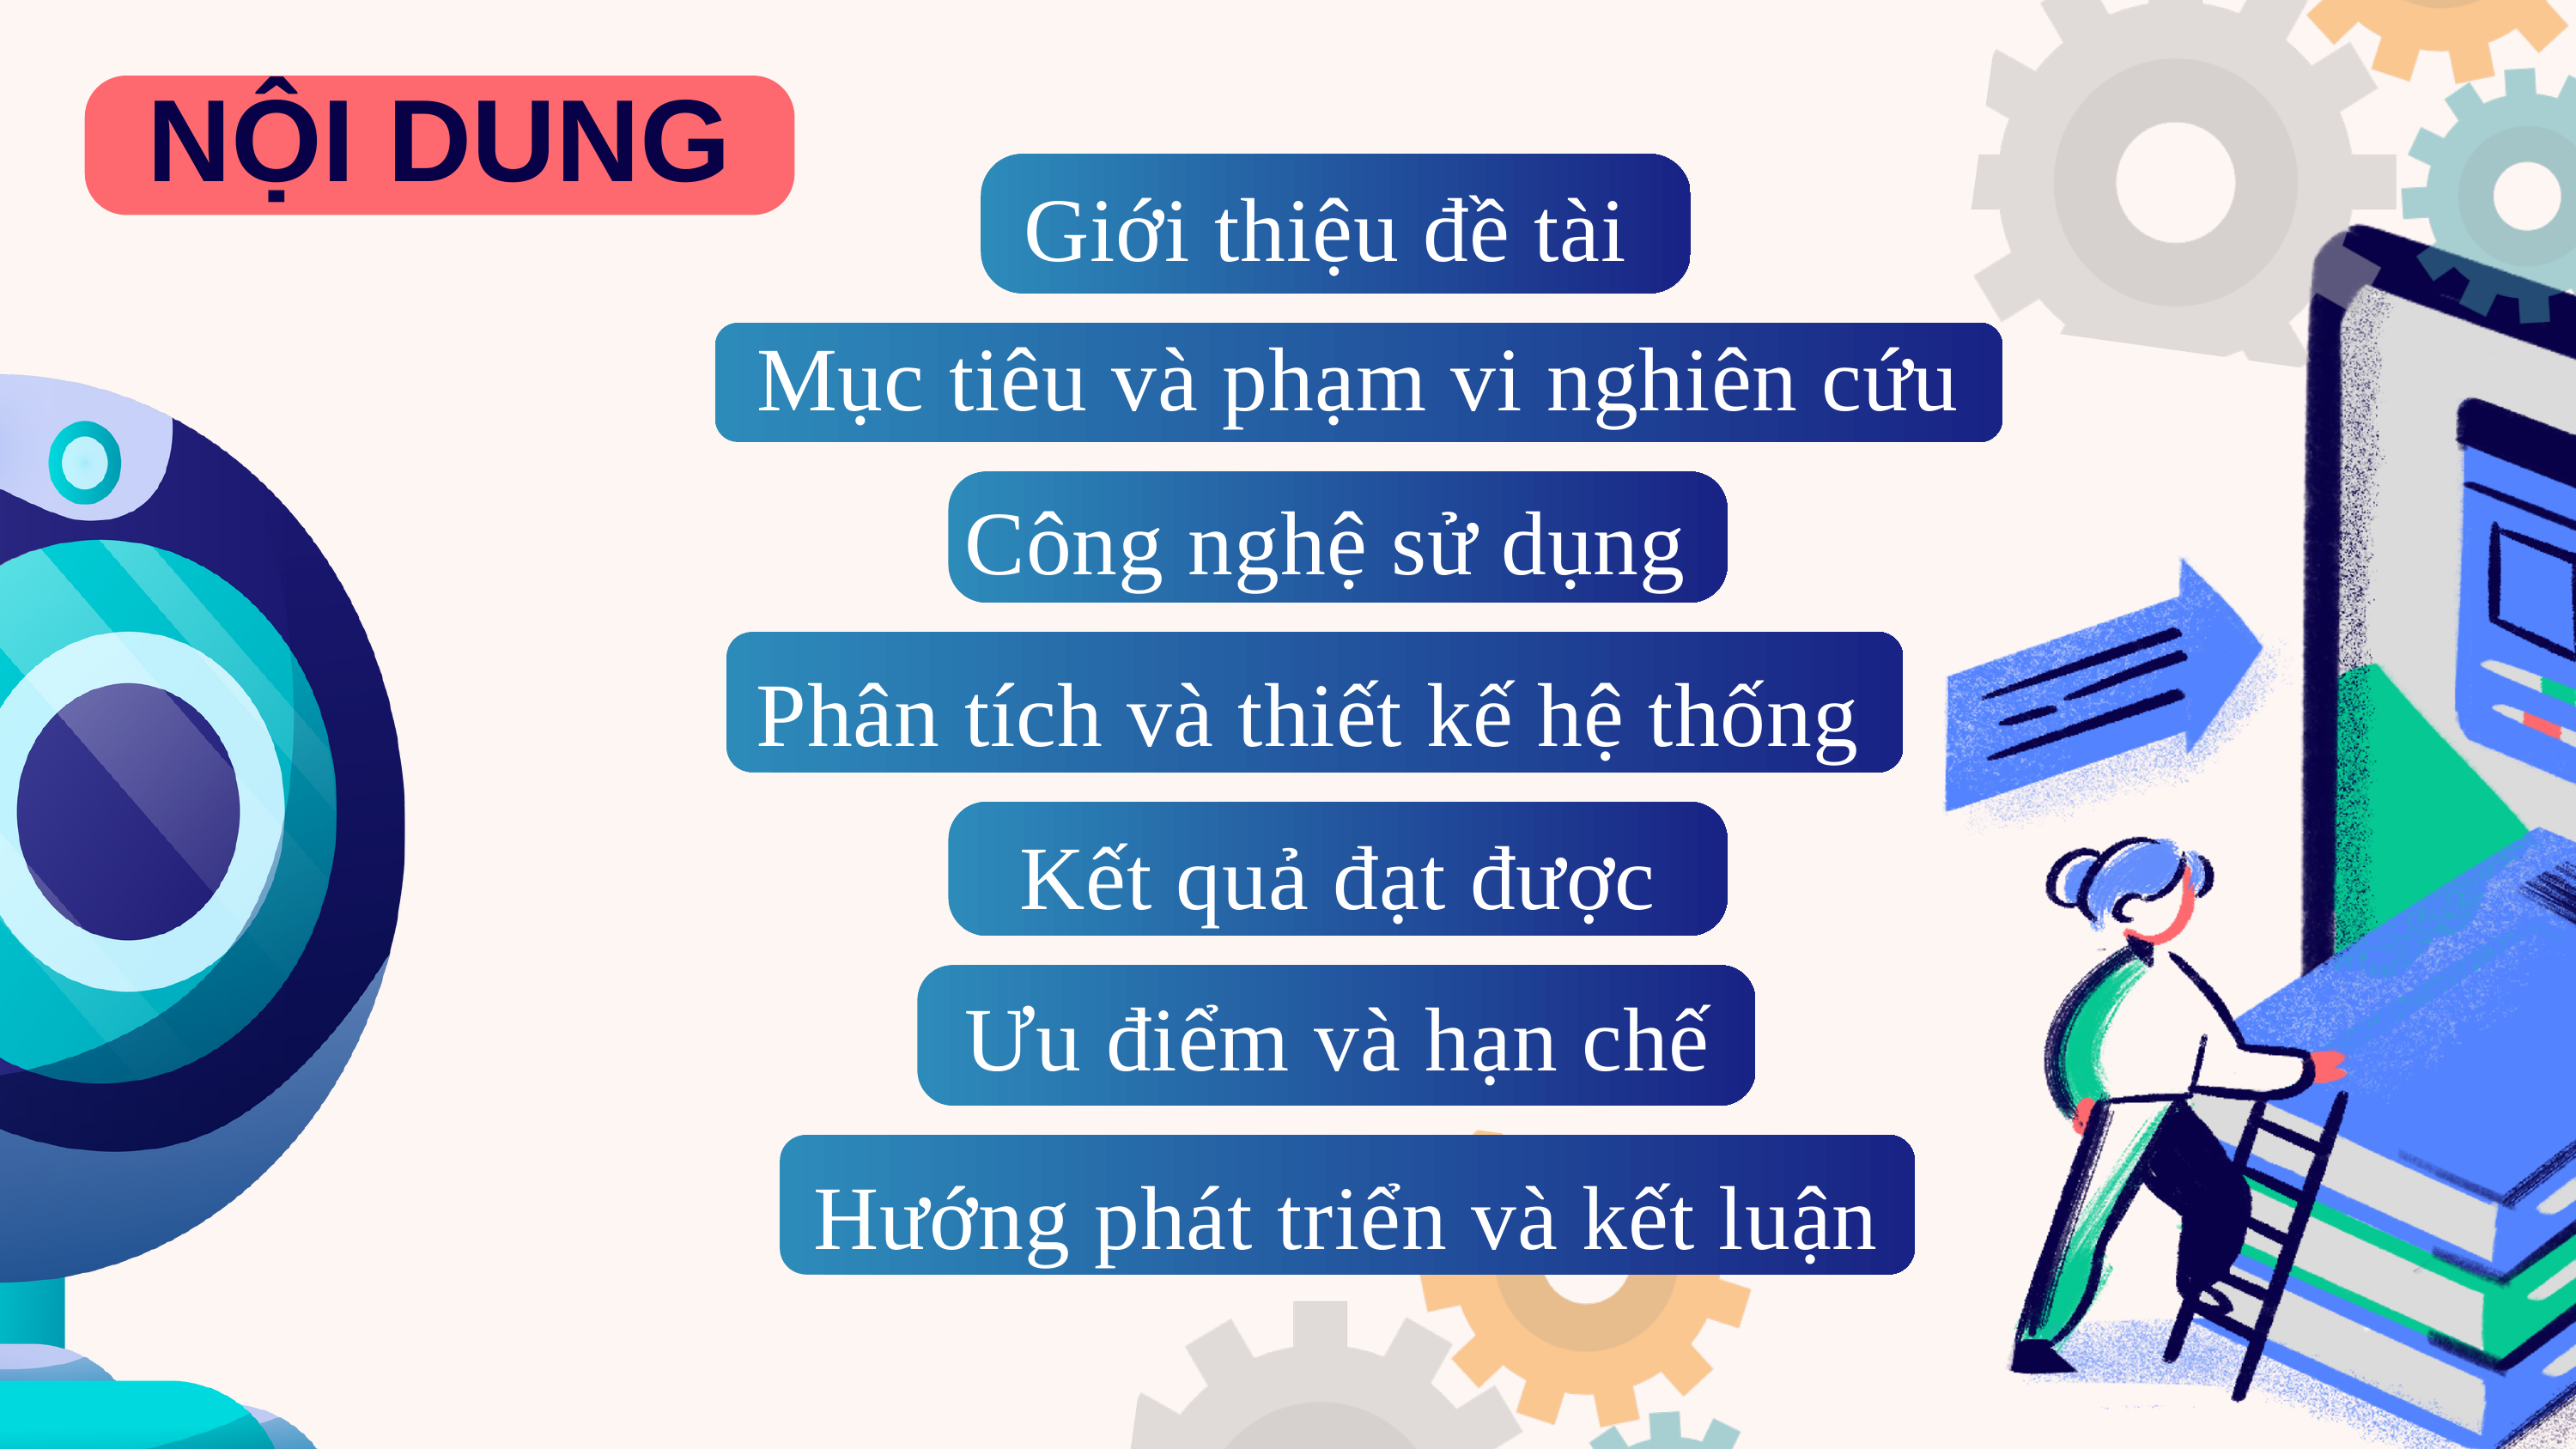

NỘI DUNG
Giới thiệu đề tài

Mục tiêu và phạm vi nghiên cứu

Công nghệ sử dụng

Phân tích và thiết kế hệ thống
Kết quả đạt được

Ưu điểm và hạn chế

Hướng phát triển và kết luận